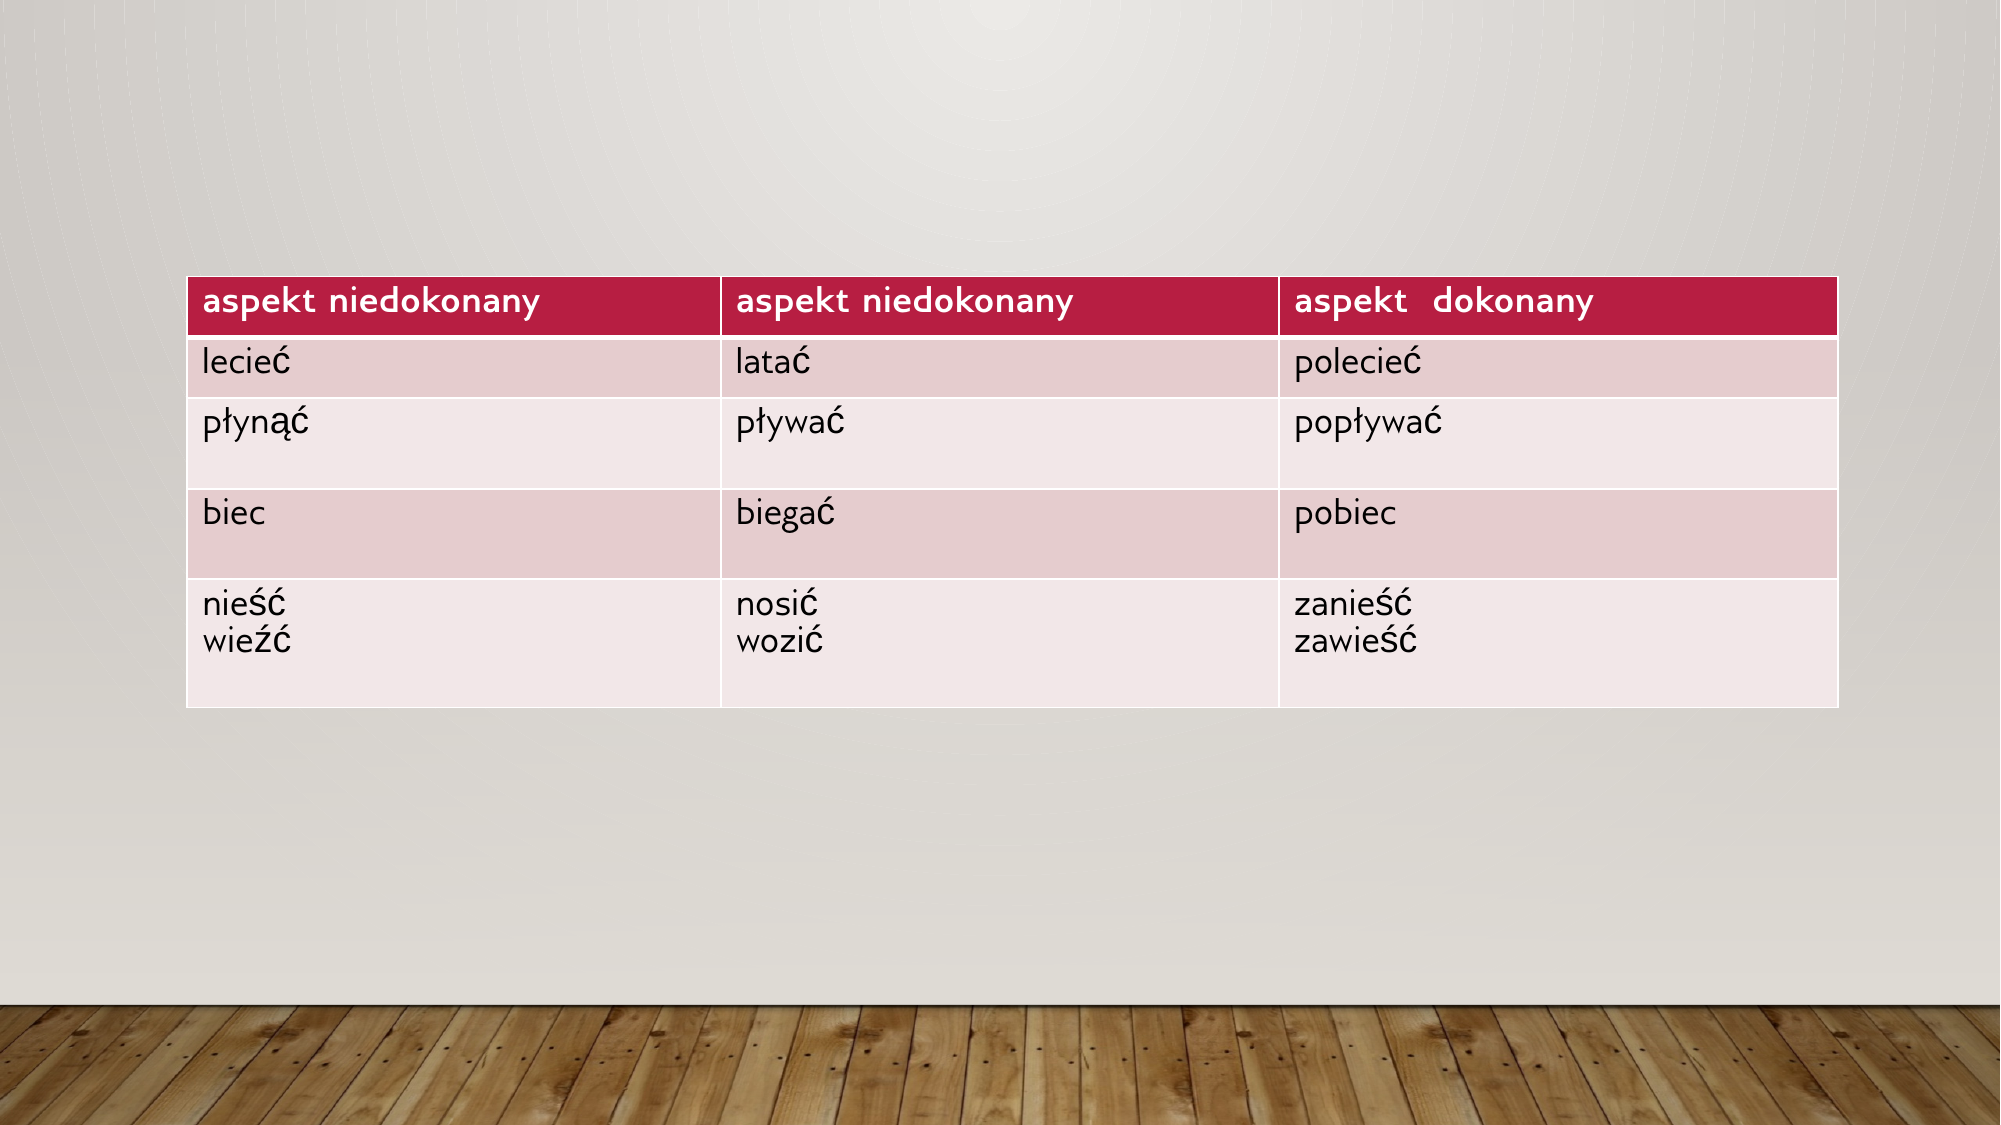

| aspekt niedokonany | aspekt niedokonany | aspekt dokonany |
| --- | --- | --- |
| lecieć | latać | polecieć |
| płynąć | pływać | popływać |
| biec | biegać | pobiec |
| nieść wieźć | nosić wozić | zanieść zawieść |